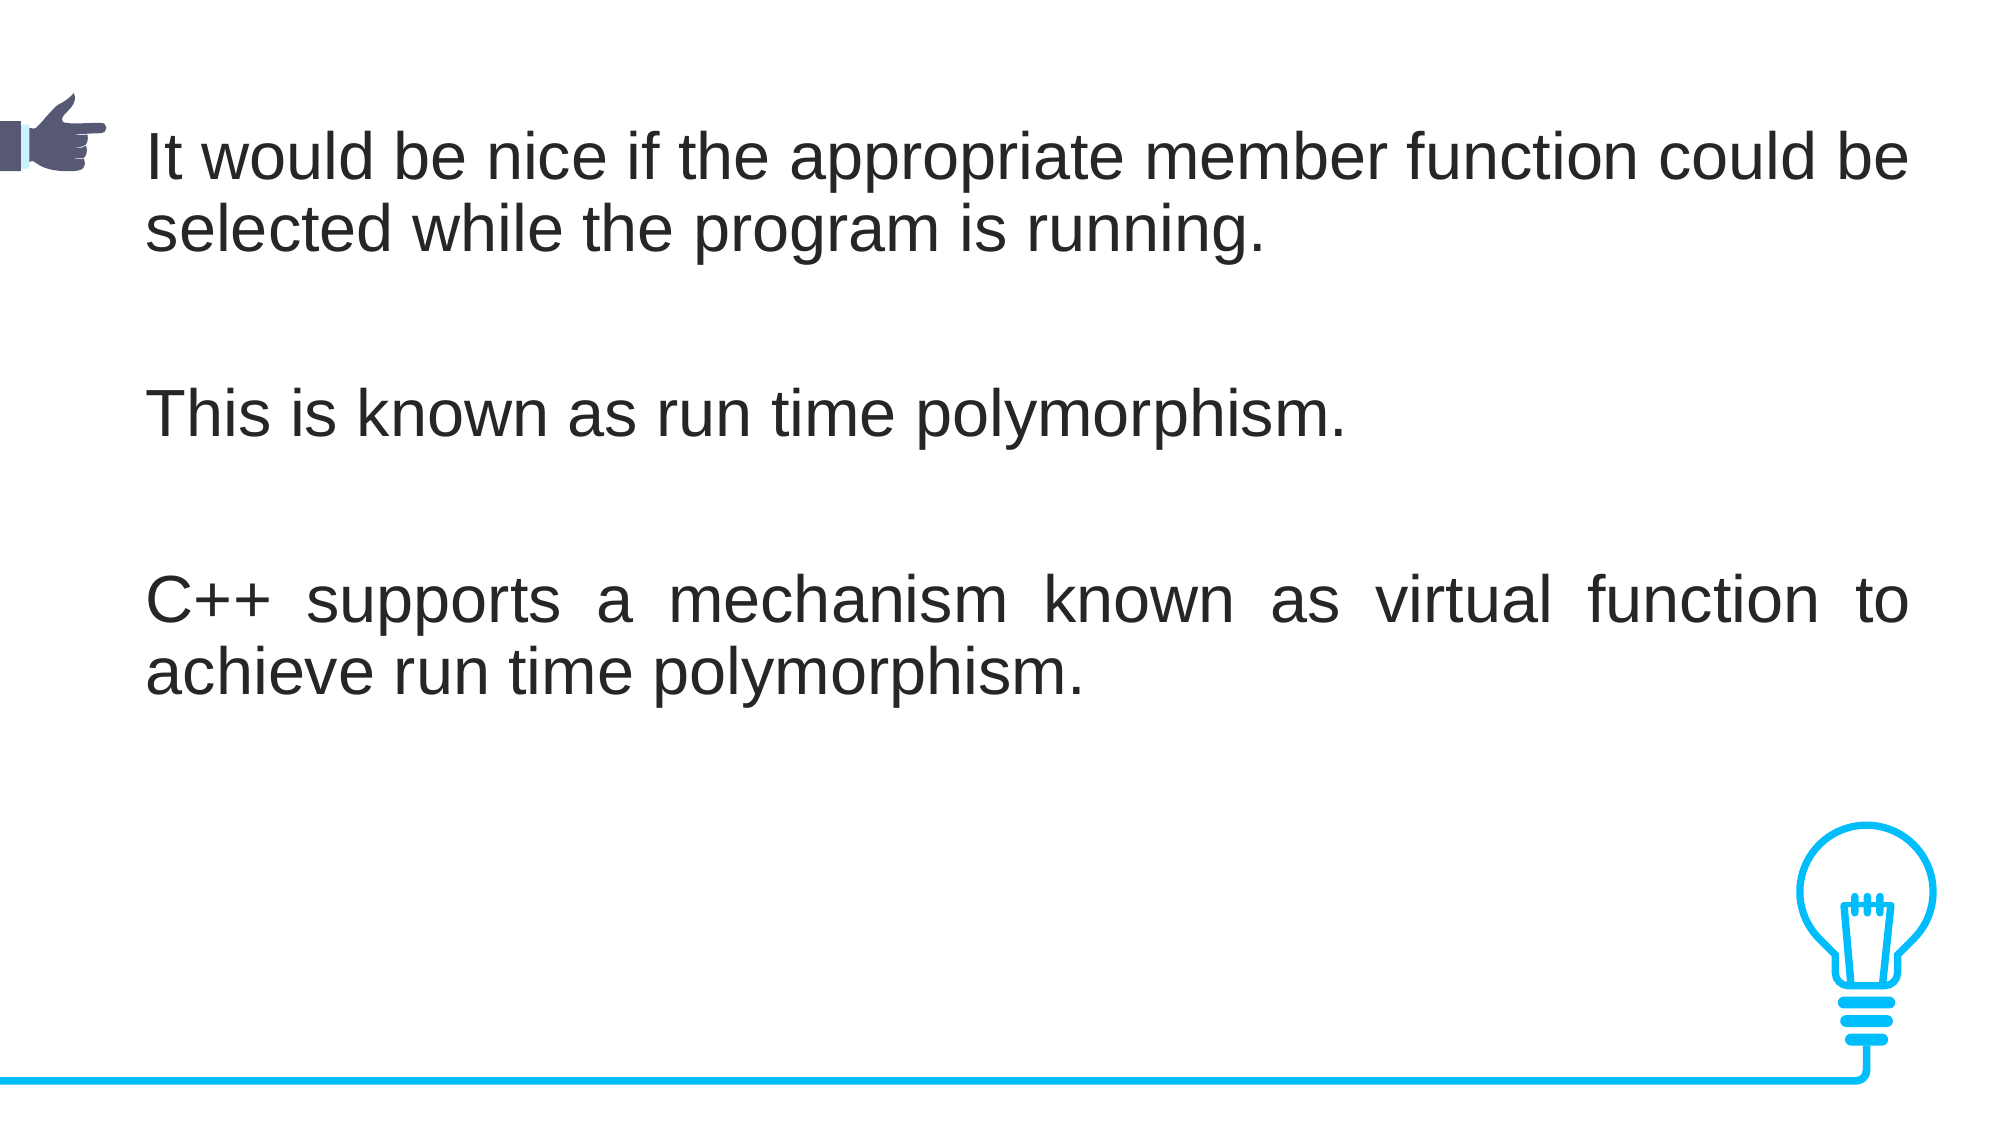

It would be nice if the appropriate member function could be selected while the program is running.

This is known as run time polymorphism.

C++ supports a mechanism known as virtual function to achieve run time polymorphism.